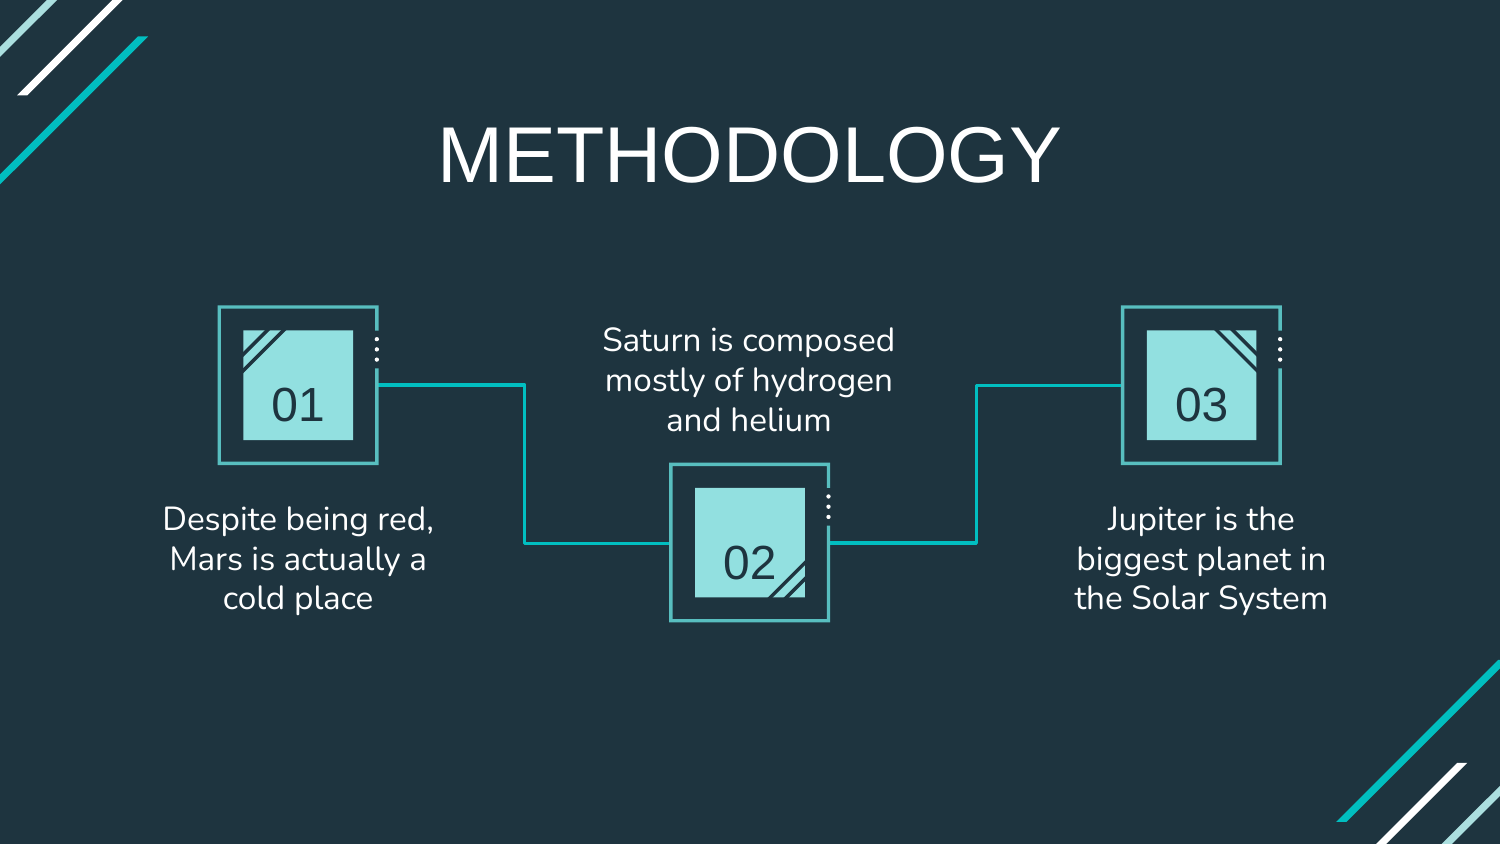

# METHODOLOGY
Saturn is composed mostly of hydrogen and helium

03
01

Jupiter is the biggest planet in the Solar System
Despite being red, Mars is actually a cold place

02